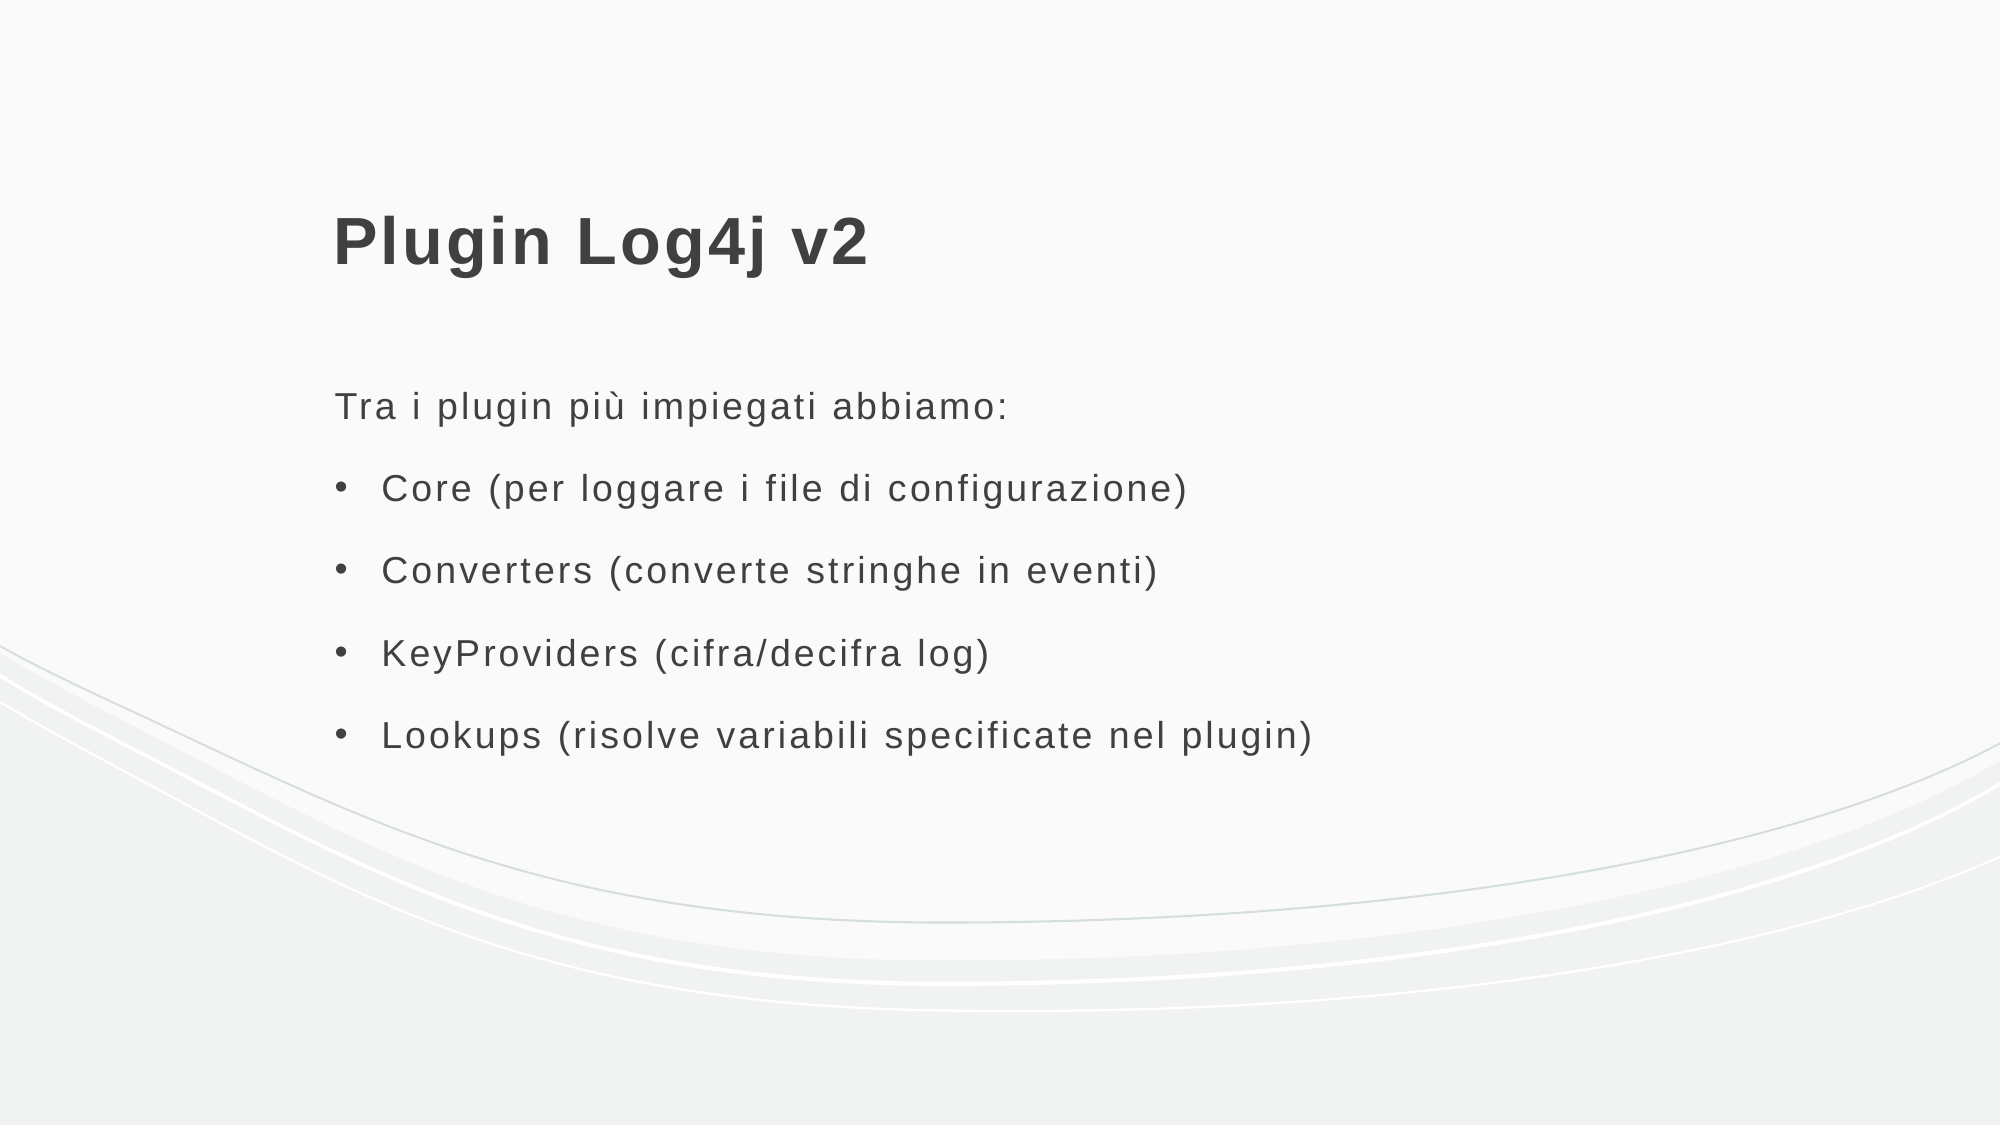

# Plugin Log4j v2
Tra i plugin più impiegati abbiamo:
Core (per loggare i file di configurazione)
Converters (converte stringhe in eventi)
KeyProviders (cifra/decifra log)
Lookups (risolve variabili specificate nel plugin)